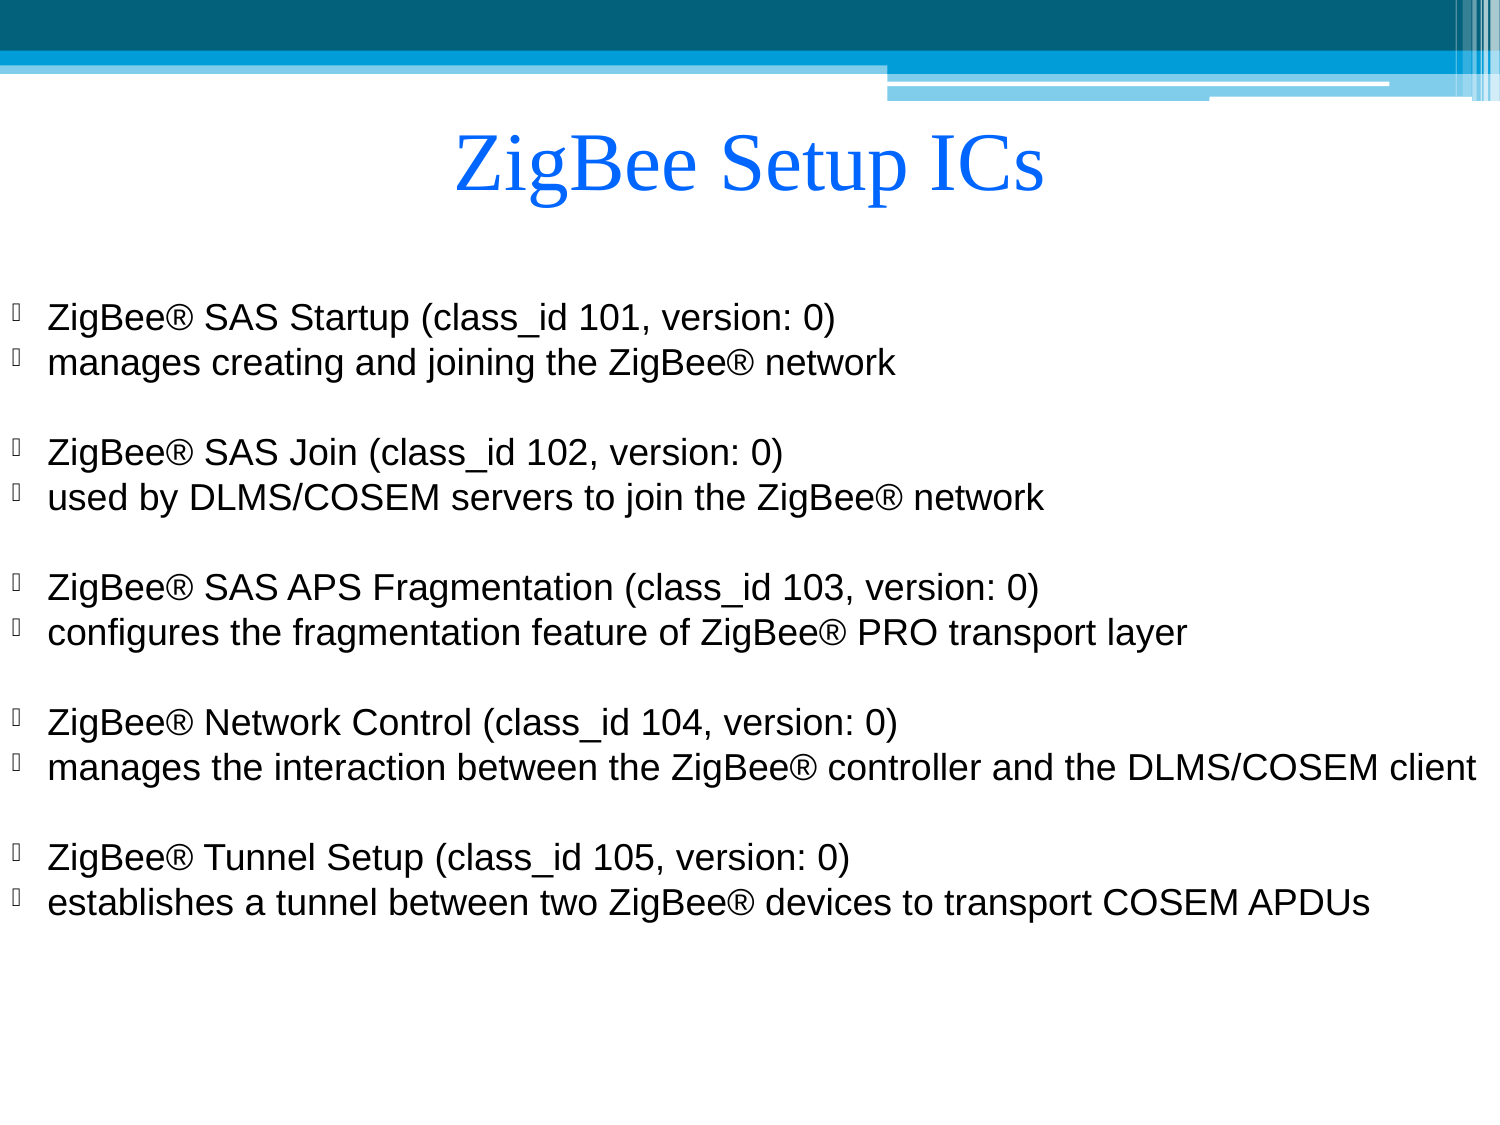

ZigBee Setup ICs
ZigBee® SAS Startup (class_id 101, version: 0)
manages creating and joining the ZigBee® network

ZigBee® SAS Join (class_id 102, version: 0)
used by DLMS/COSEM servers to join the ZigBee® network

ZigBee® SAS APS Fragmentation (class_id 103, version: 0)
configures the fragmentation feature of ZigBee® PRO transport layer

ZigBee® Network Control (class_id 104, version: 0)
manages the interaction between the ZigBee® controller and the DLMS/COSEM client

ZigBee® Tunnel Setup (class_id 105, version: 0)
establishes a tunnel between two ZigBee® devices to transport COSEM APDUs